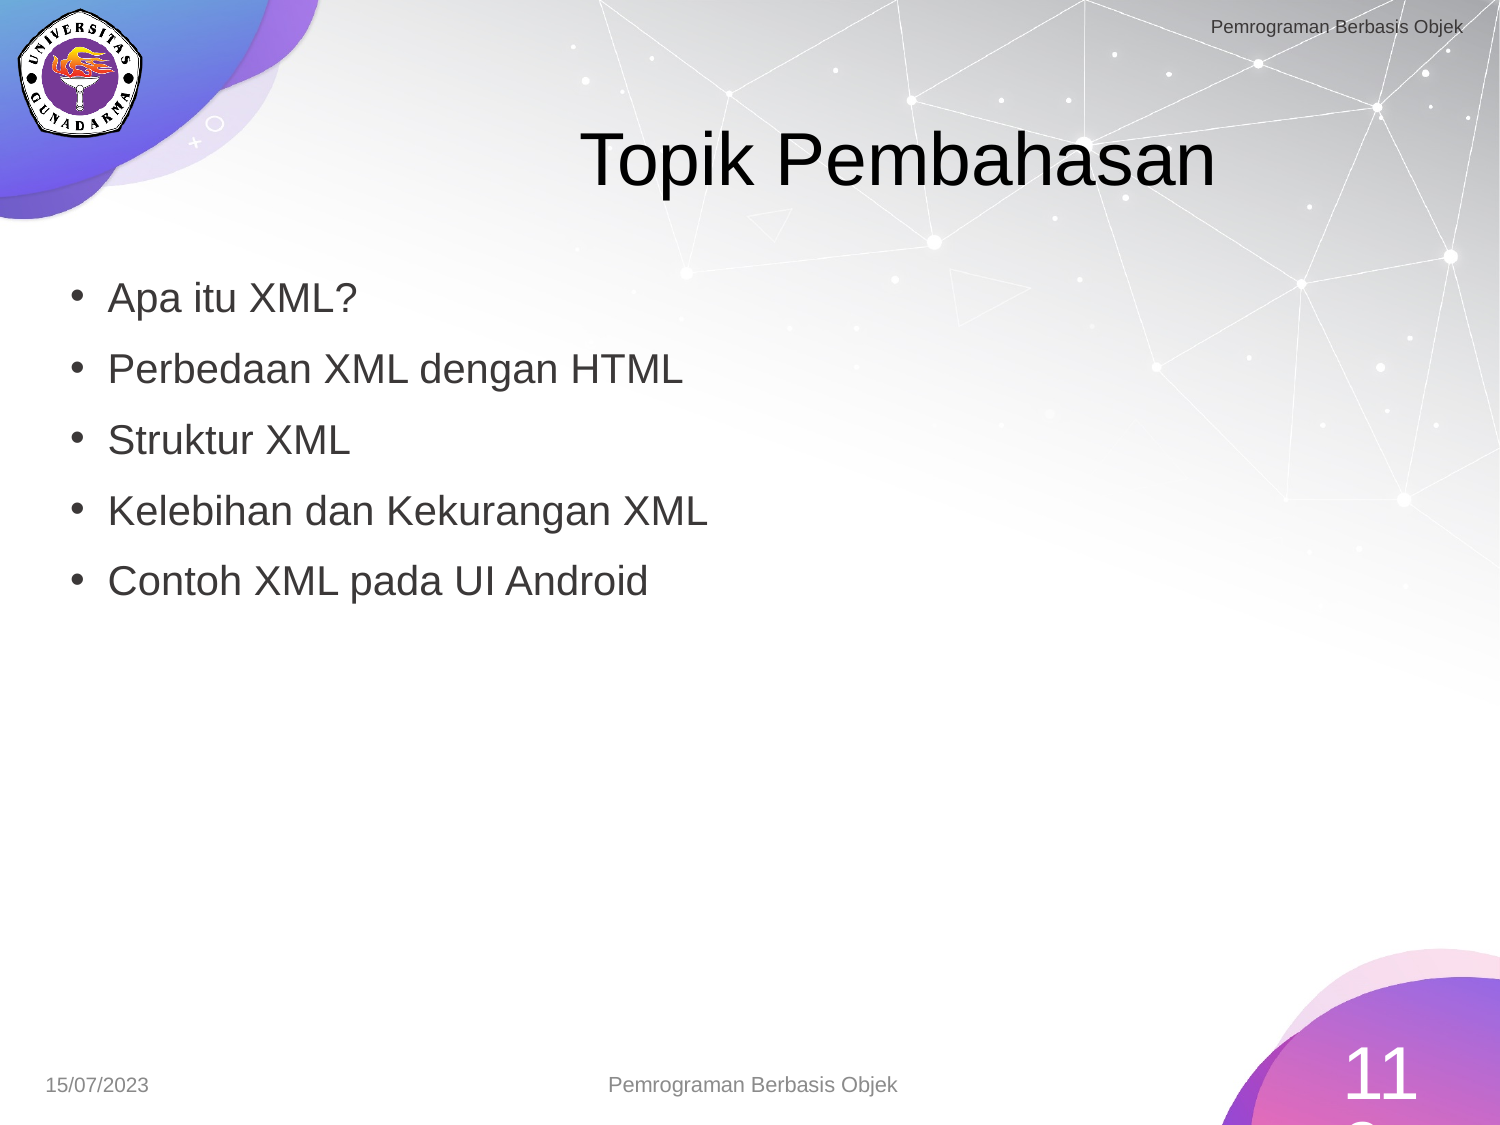

# Topik Pembahasan
Apa itu XML?
Perbedaan XML dengan HTML
Struktur XML
Kelebihan dan Kekurangan XML
Contoh XML pada UI Android
119
Pemrograman Berbasis Objek
15/07/2023